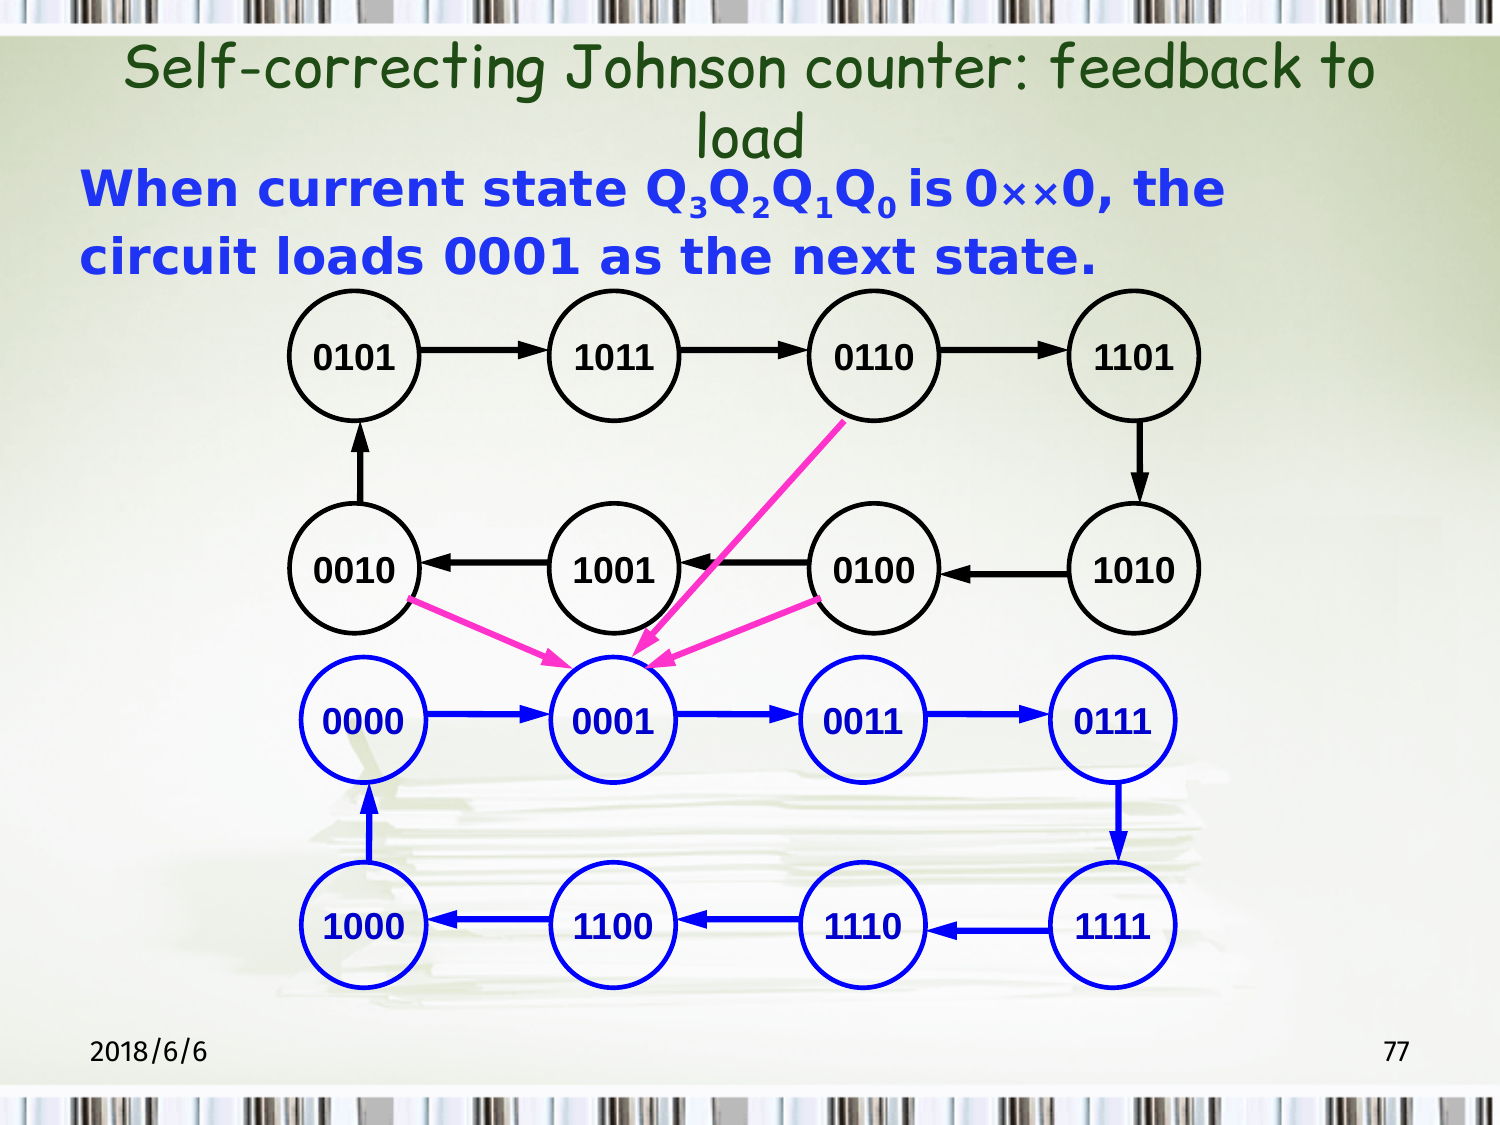

# Self-correcting Johnson counter: feedback to load
When current state Q3Q2Q1Q0 is 0××0, the circuit loads 0001 as the next state.
0101
1011
0110
1101

0010
1001
0100
1010

0000
0001
0011
0111

1000
1100
1110
1111

2018/6/6
77